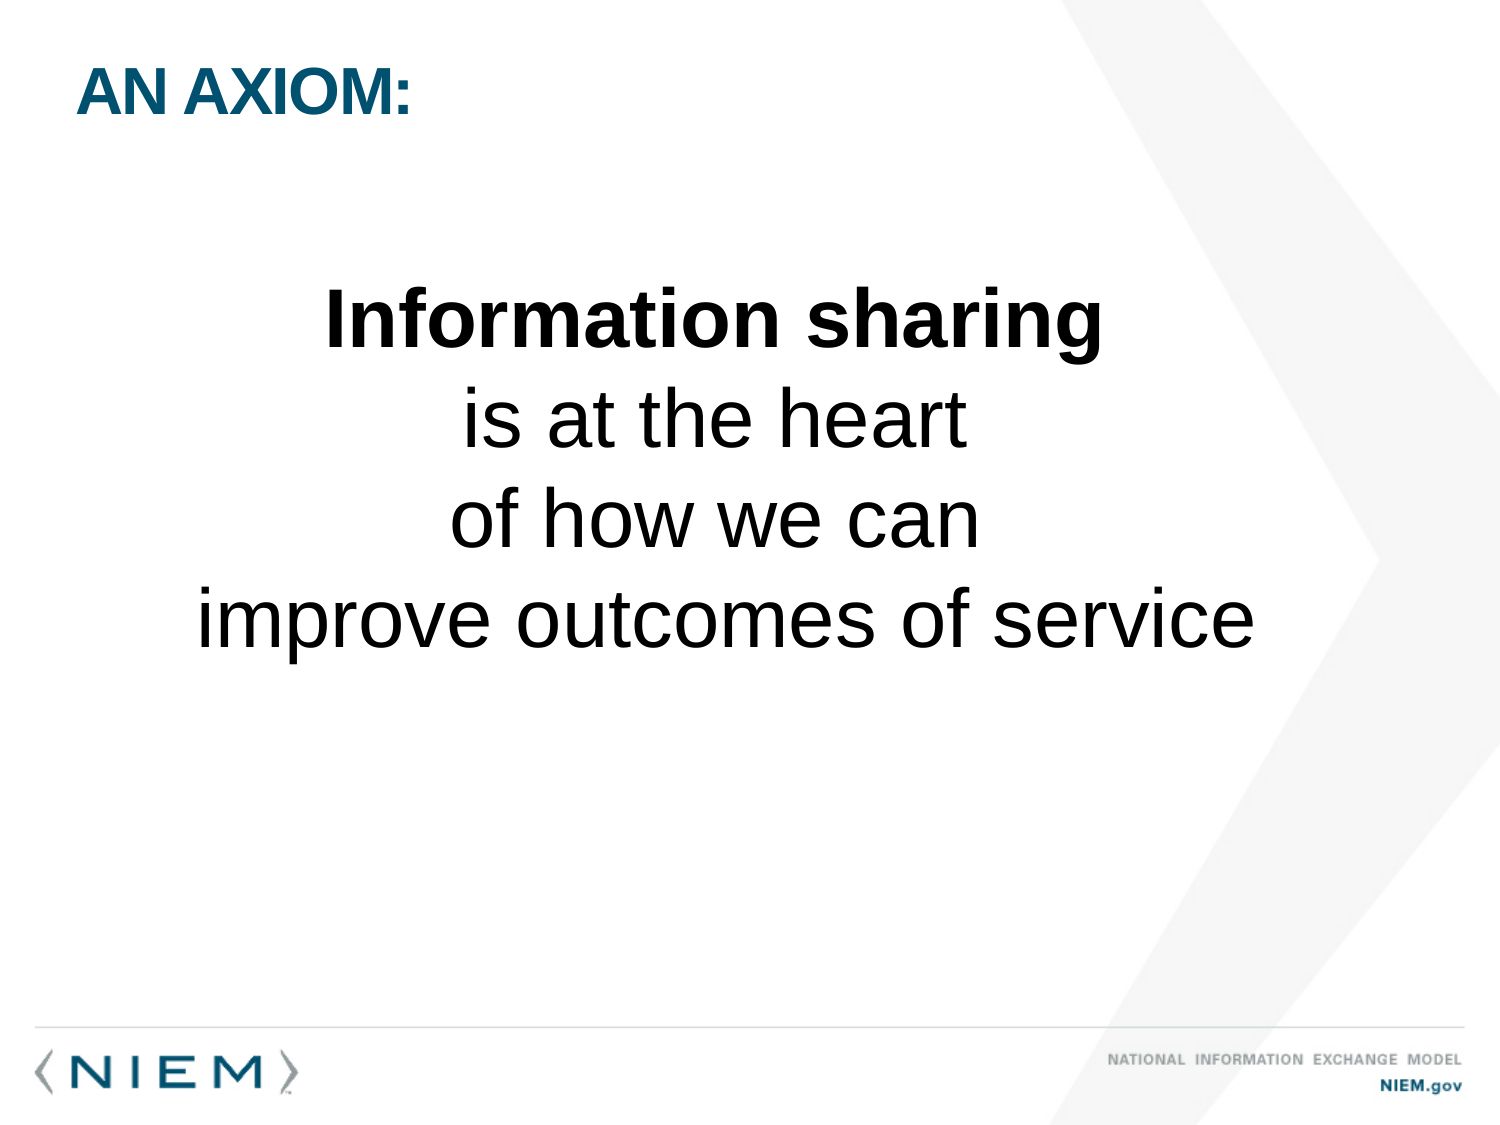

# An AXIOM:
Information sharing
is at the heart
of how we can
improve outcomes of service